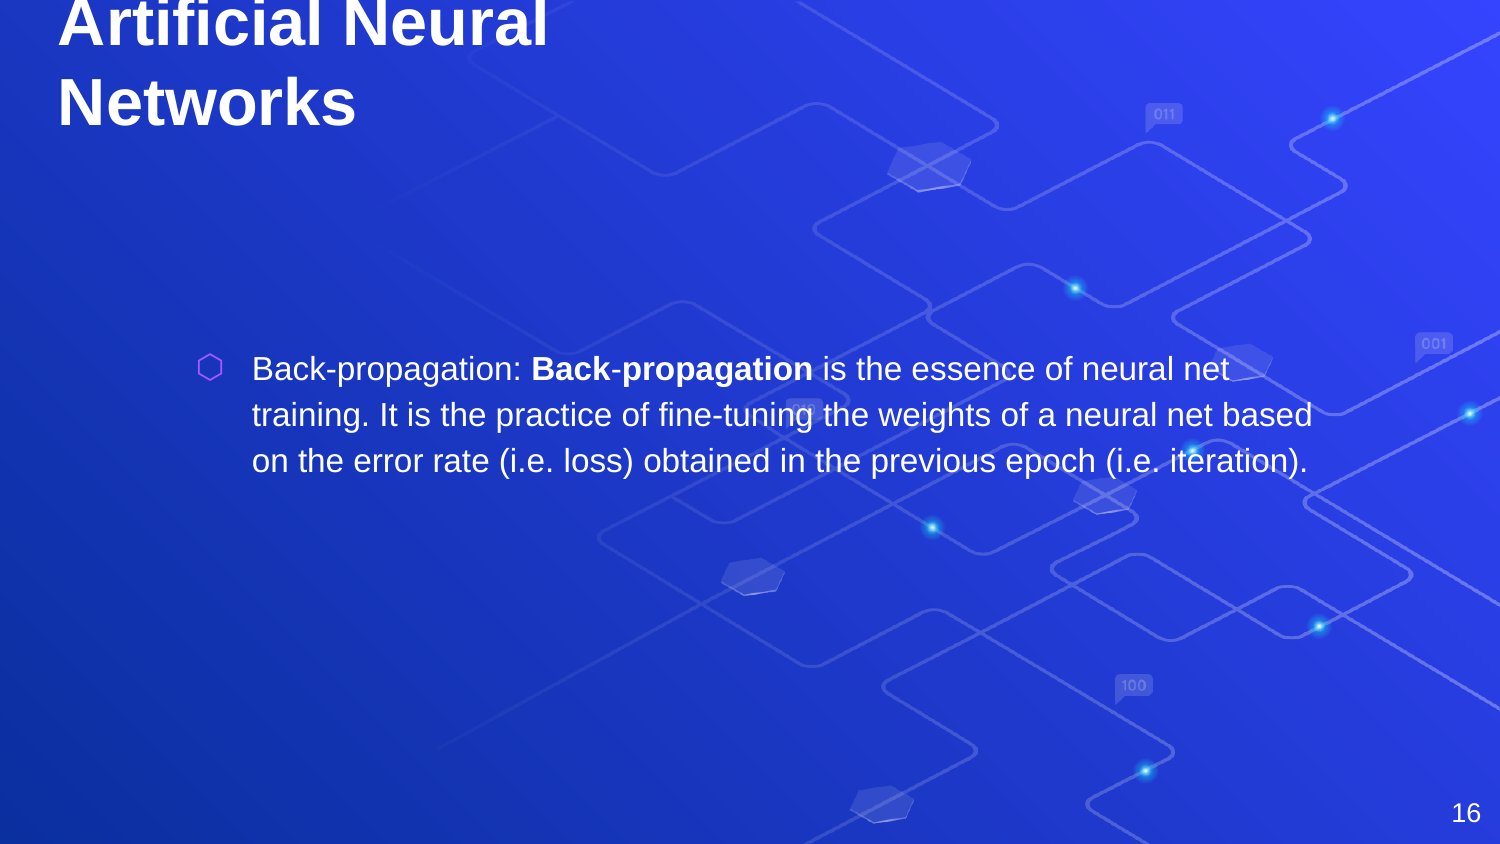

Artificial Neural Networks
Back-propagation: Back-propagation is the essence of neural net training. It is the practice of fine-tuning the weights of a neural net based on the error rate (i.e. loss) obtained in the previous epoch (i.e. iteration).
16